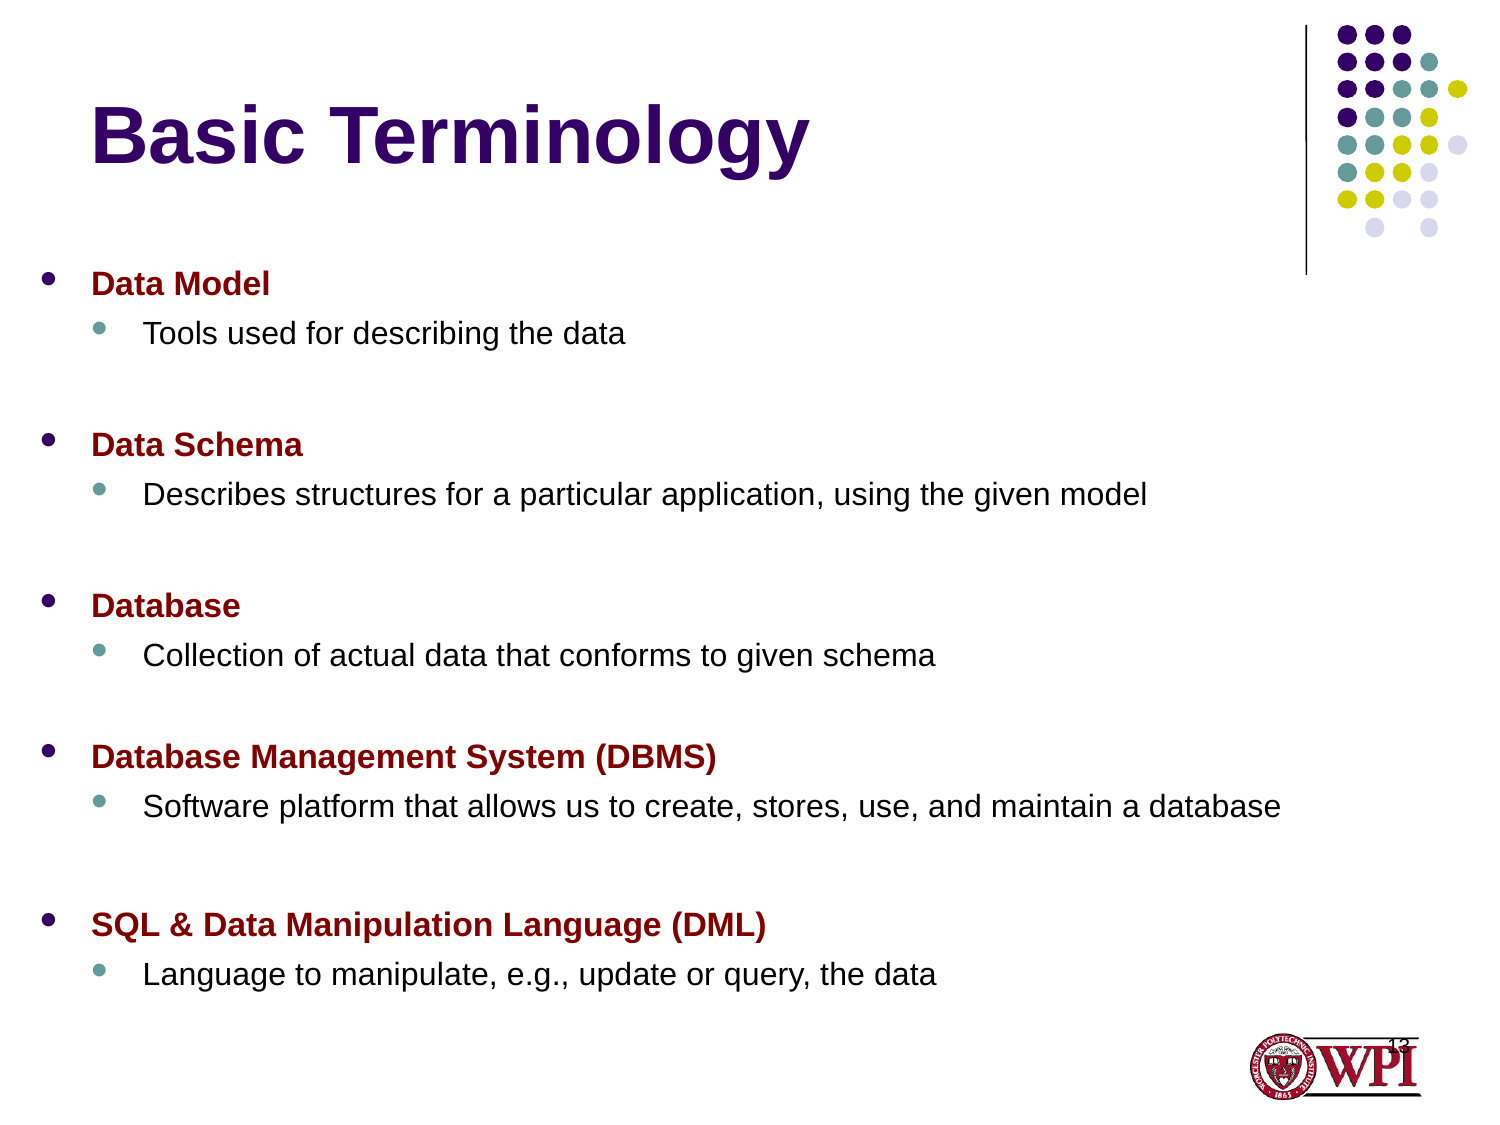

# Basic Terminology
Data Model
Tools used for describing the data

Data Schema
Describes structures for a particular application, using the given model

Database
Collection of actual data that conforms to given schema

Database Management System (DBMS)
Software platform that allows us to create, stores, use, and maintain a database

SQL & Data Manipulation Language (DML)
Language to manipulate, e.g., update or query, the data
13